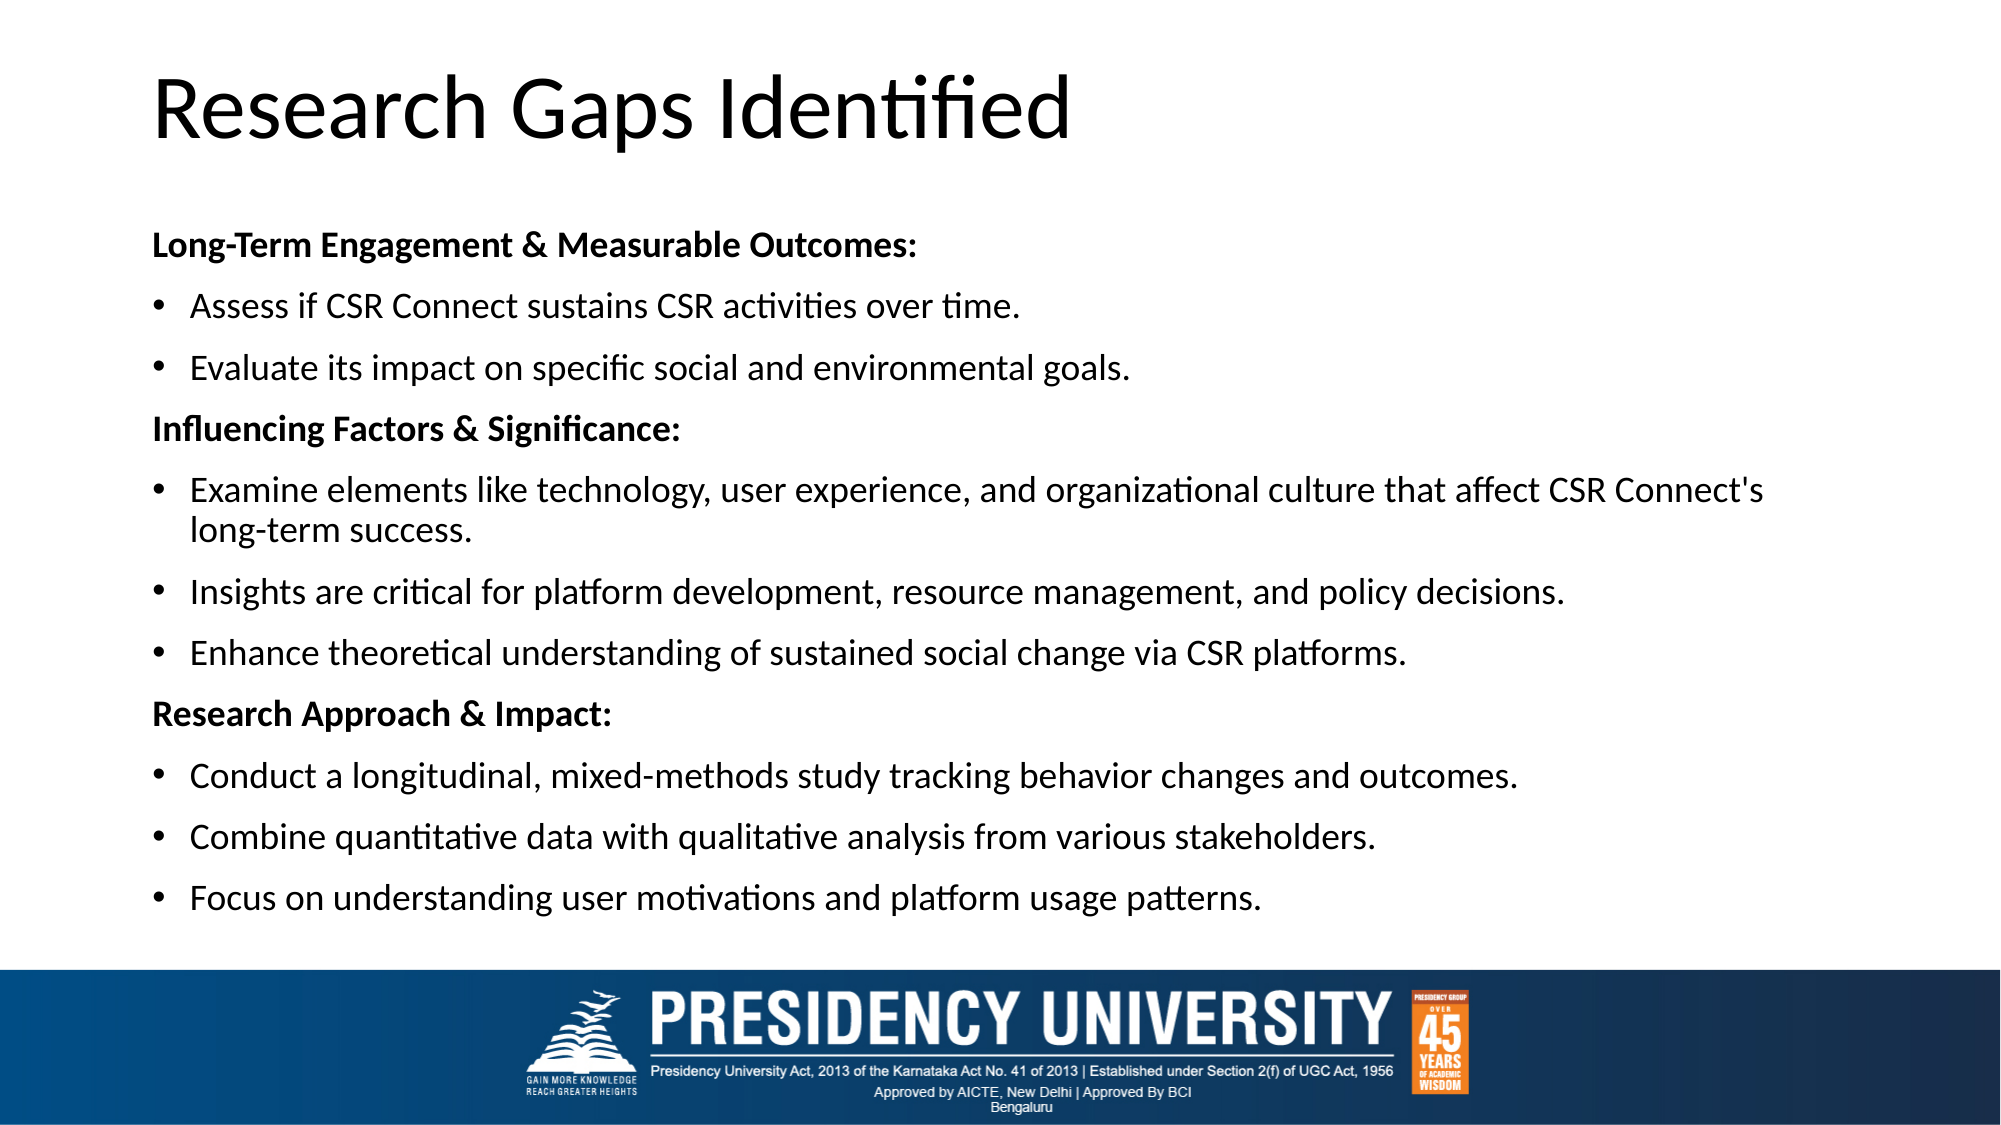

# Research Gaps Identified
Long-Term Engagement & Measurable Outcomes:
Assess if CSR Connect sustains CSR activities over time.
Evaluate its impact on specific social and environmental goals.
Influencing Factors & Significance:
Examine elements like technology, user experience, and organizational culture that affect CSR Connect's long-term success.
Insights are critical for platform development, resource management, and policy decisions.
Enhance theoretical understanding of sustained social change via CSR platforms.
Research Approach & Impact:
Conduct a longitudinal, mixed-methods study tracking behavior changes and outcomes.
Combine quantitative data with qualitative analysis from various stakeholders.
Focus on understanding user motivations and platform usage patterns.